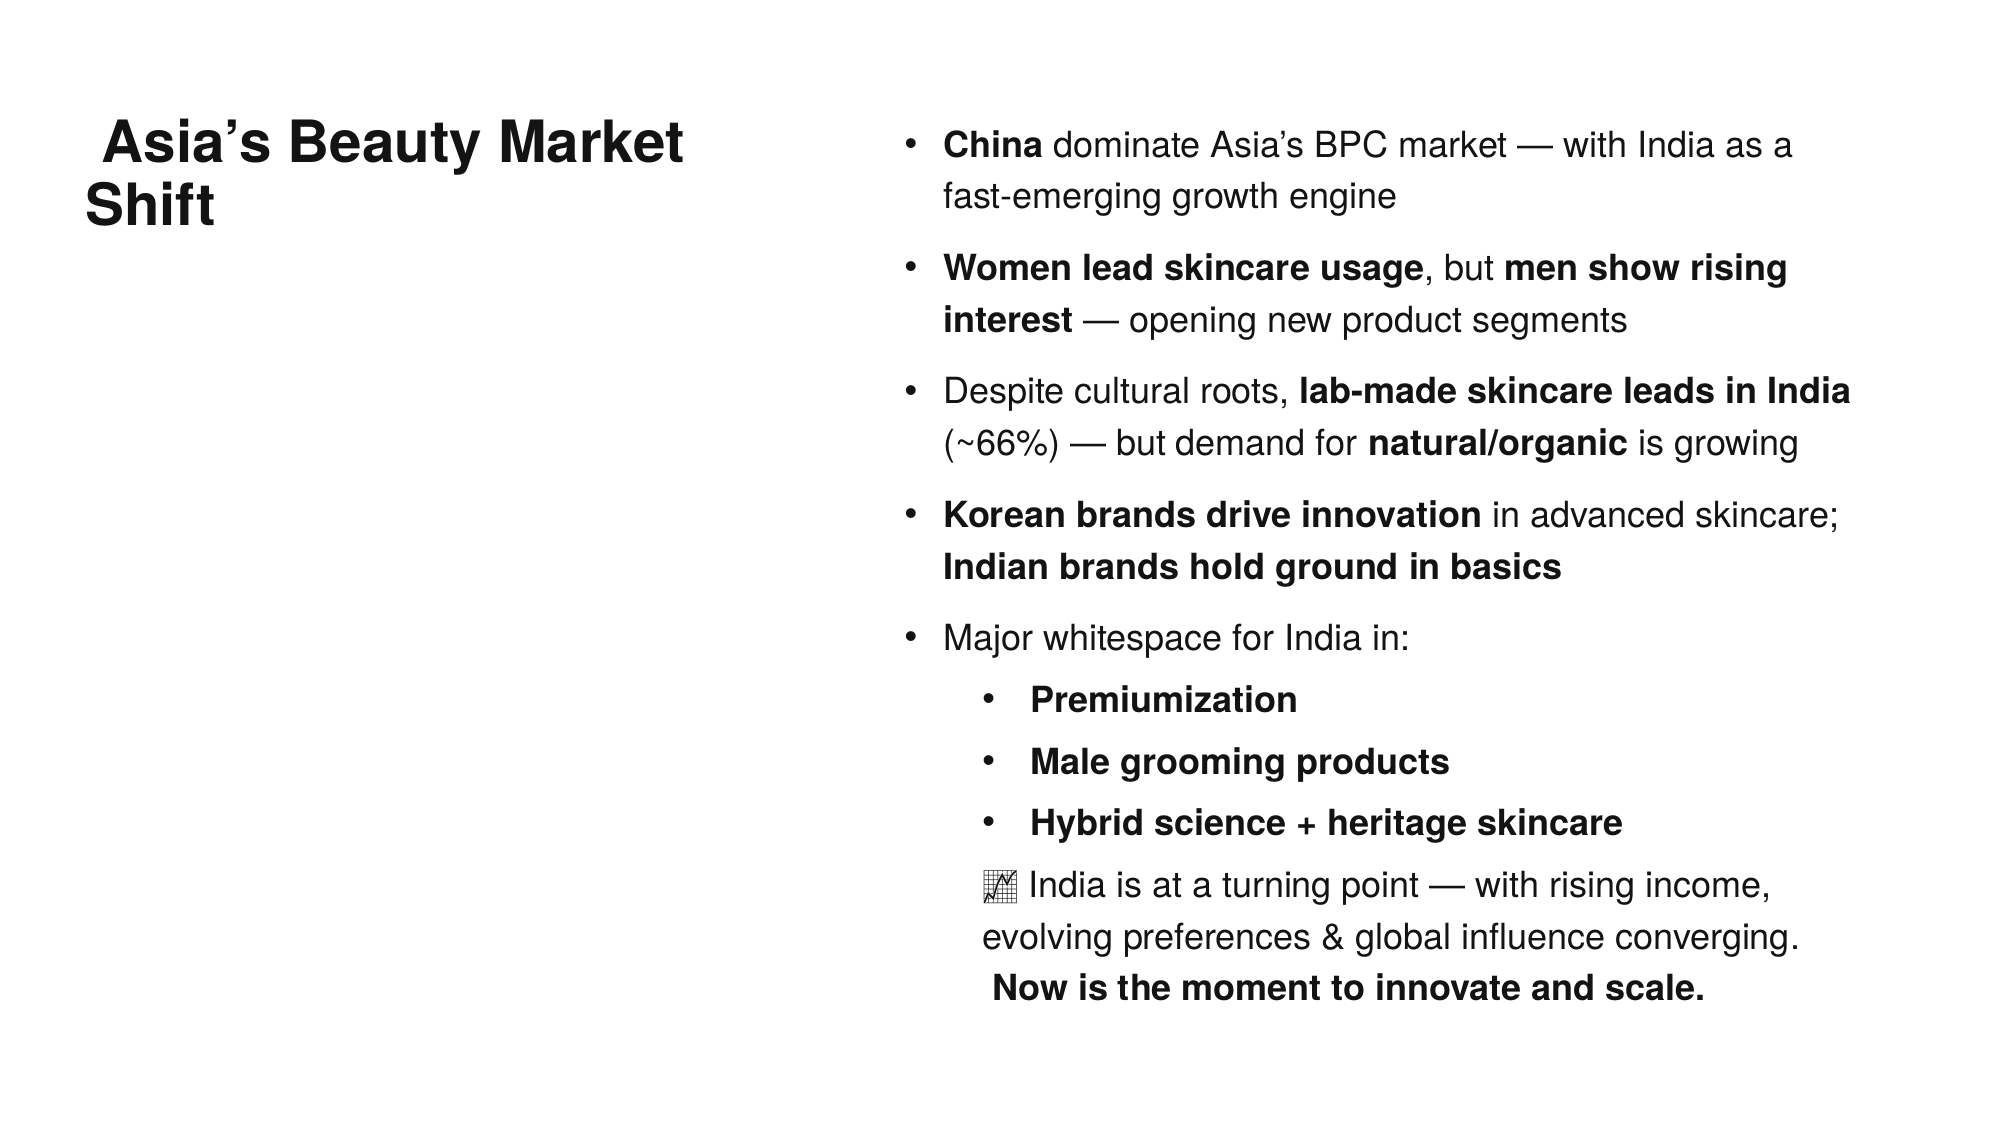

# Asia’s Beauty Market Shift

China dominate Asia’s BPC market — with India as a fast-emerging growth engine
Women lead skincare usage, but men show rising interest — opening new product segments
Despite cultural roots, lab-made skincare leads in India (~66%) — but demand for natural/organic is growing
Korean brands drive innovation in advanced skincare; Indian brands hold ground in basics
Major whitespace for India in:
Premiumization
Male grooming products
Hybrid science + heritage skincare
📈 India is at a turning point — with rising income, evolving preferences & global influence converging.
 Now is the moment to innovate and scale.